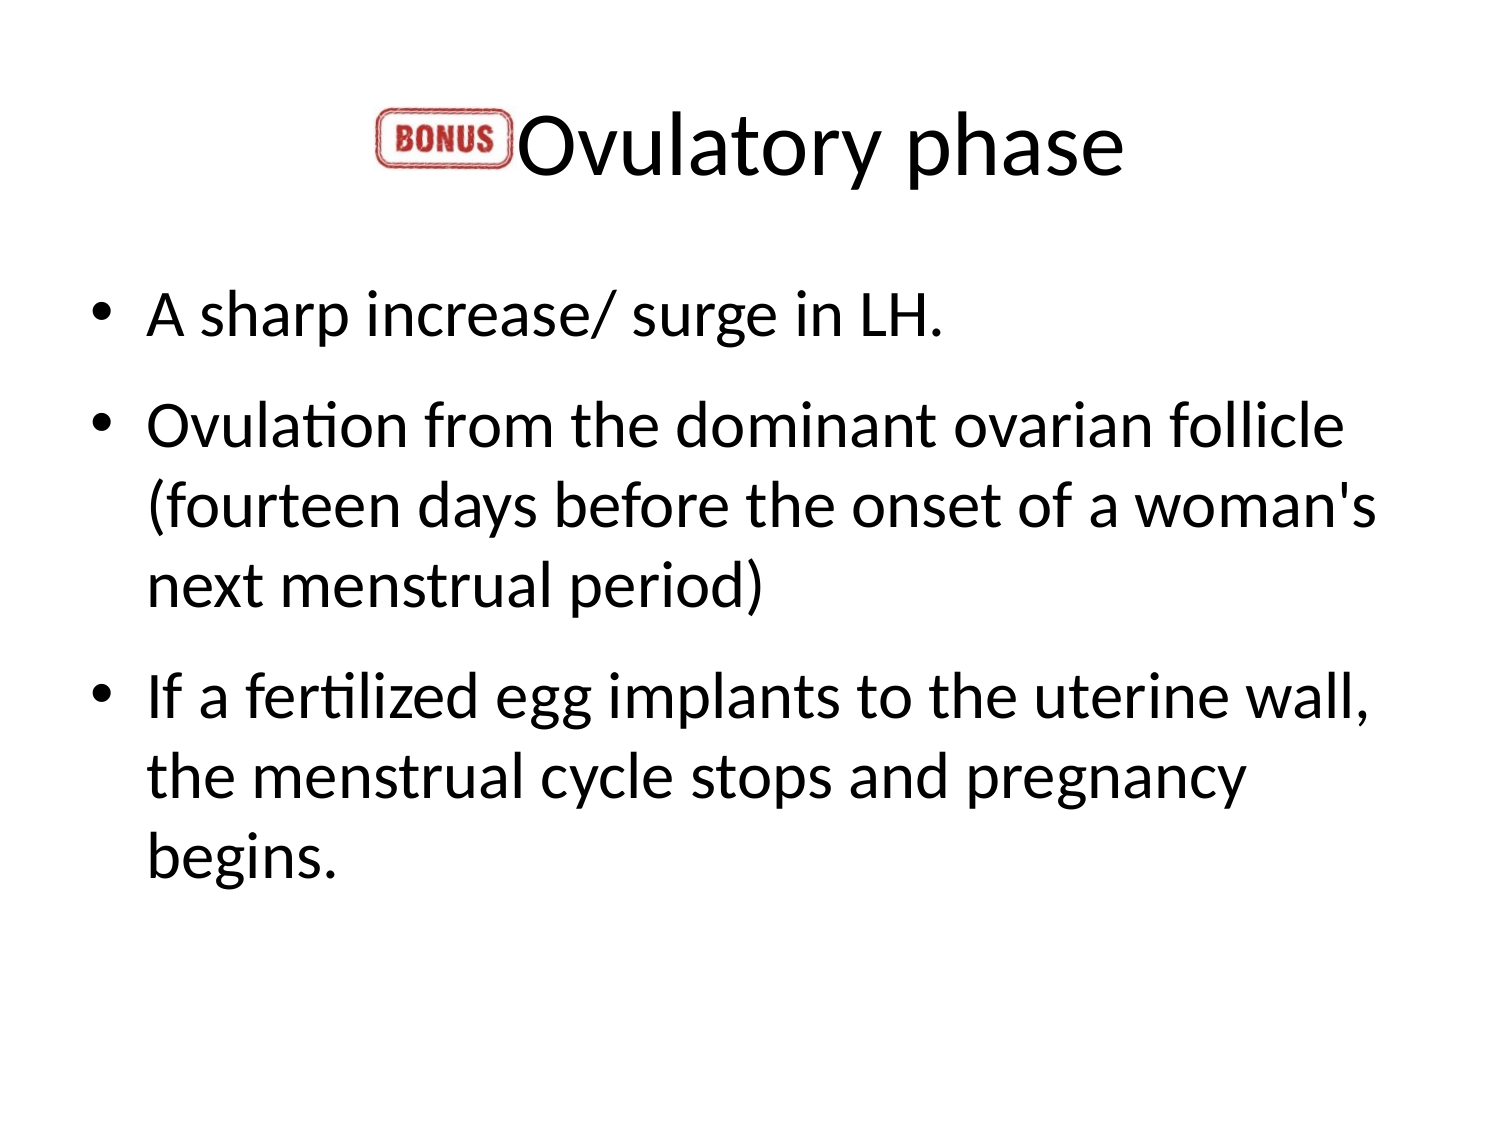

# Ovulatory phase
A sharp increase/ surge in LH.
Ovulation from the dominant ovarian follicle (fourteen days before the onset of a woman's next menstrual period)
If a fertilized egg implants to the uterine wall, the menstrual cycle stops and pregnancy begins.